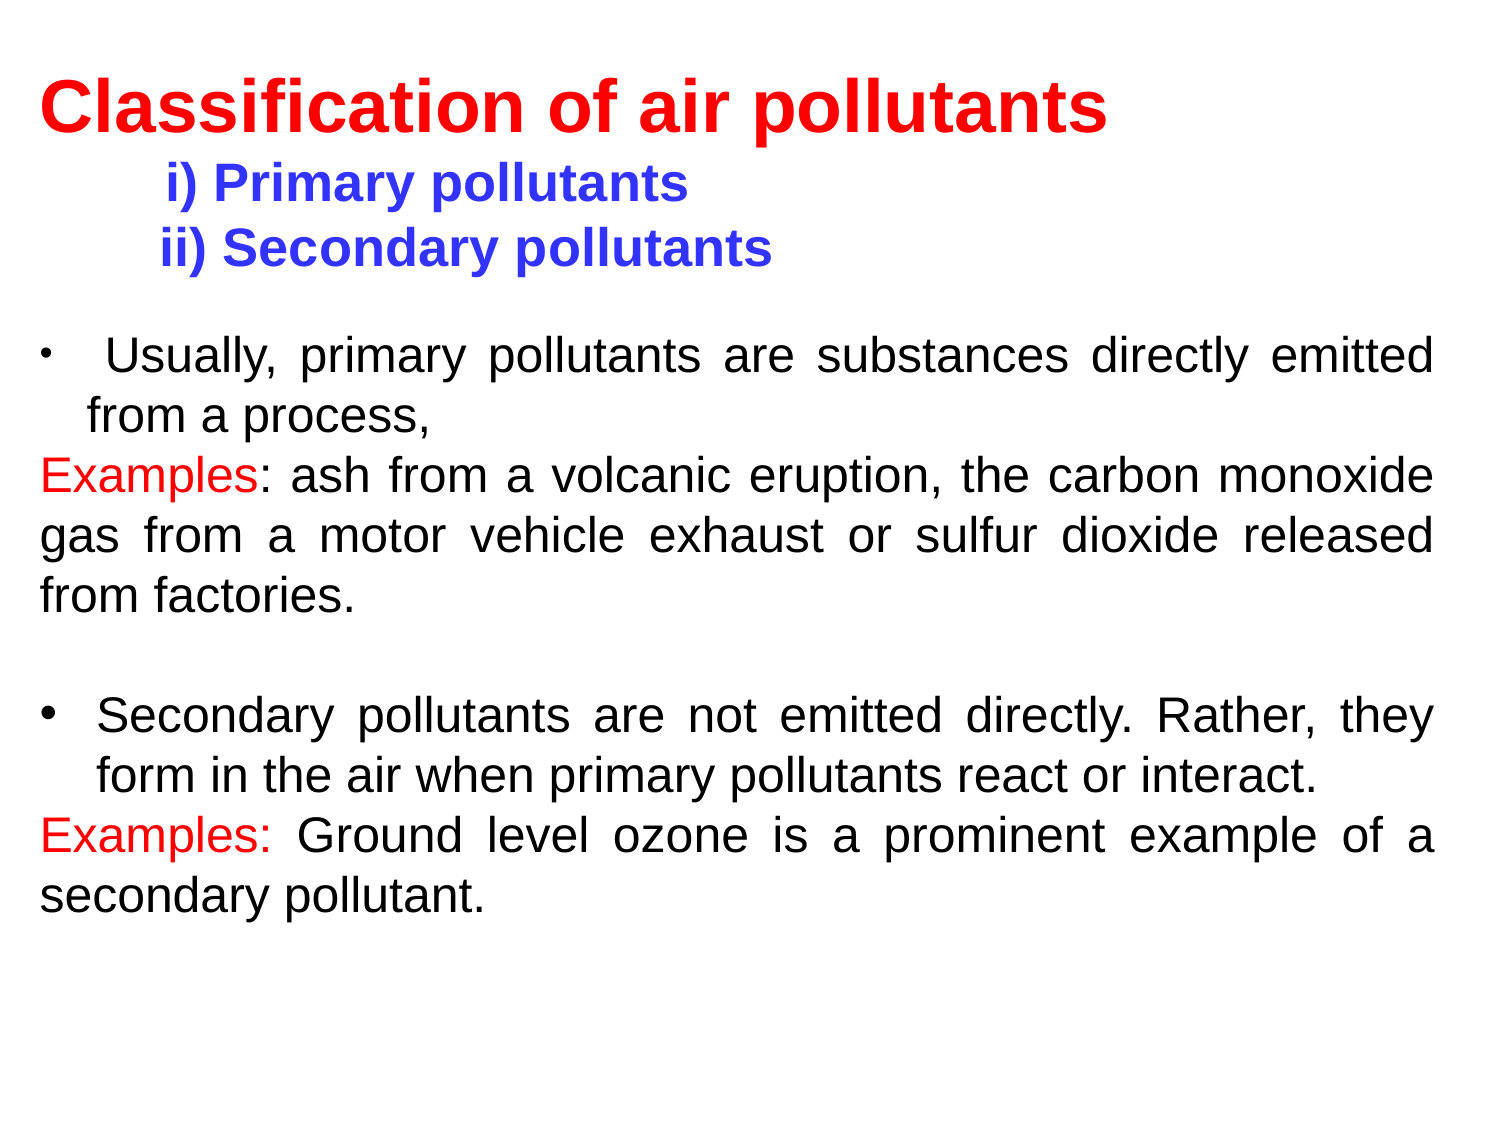

Classification of air pollutants
            i) Primary pollutants
        ii) Secondary pollutants

 Usually, primary pollutants are substances directly emitted from a process,
Examples: ash from a volcanic eruption, the carbon monoxide gas from a motor vehicle exhaust or sulfur dioxide released from factories.

Secondary pollutants are not emitted directly. Rather, they form in the air when primary pollutants react or interact.
Examples: Ground level ozone is a prominent example of a secondary pollutant.